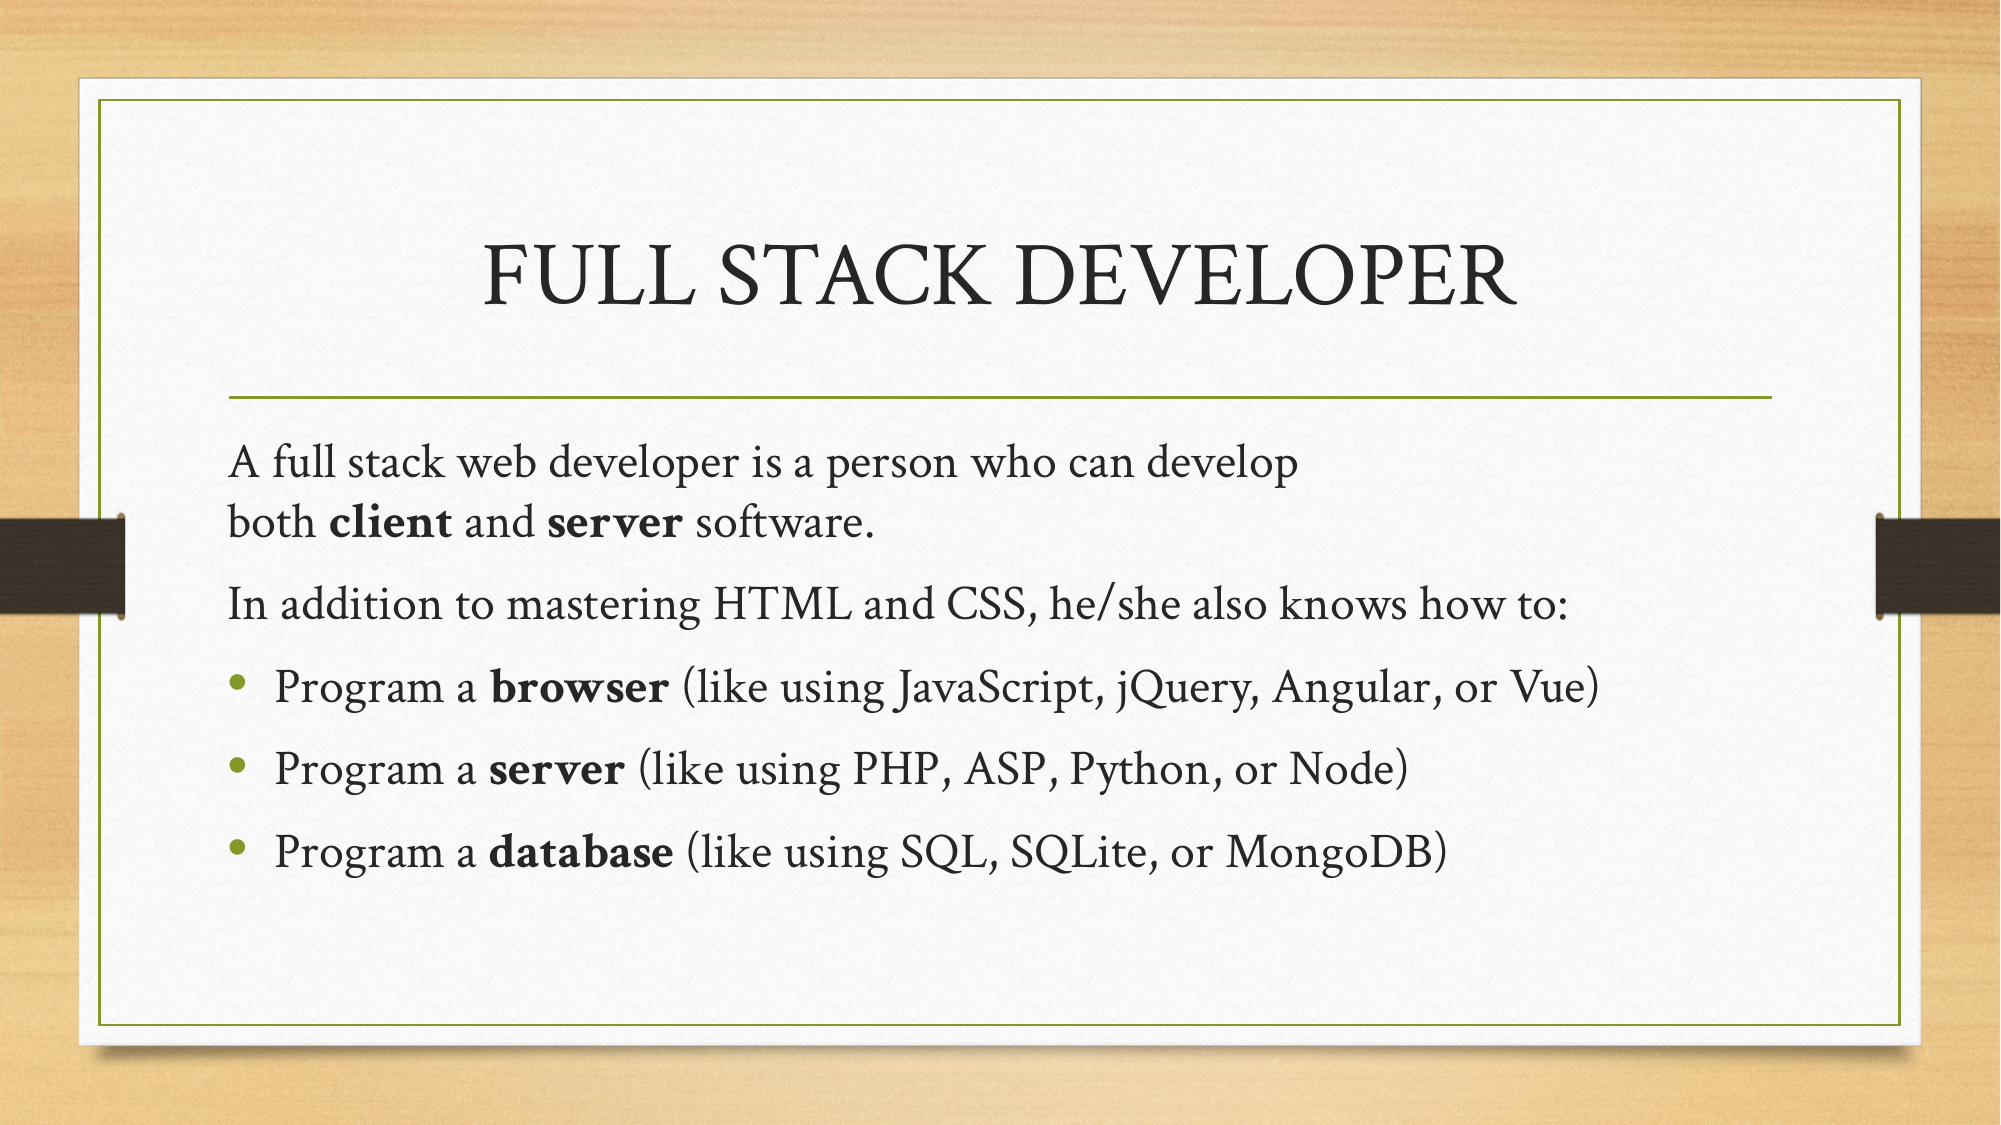

# FULL STACK DEVELOPER
A full stack web developer is a person who can develop both client and server software.
In addition to mastering HTML and CSS, he/she also knows how to:
Program a browser (like using JavaScript, jQuery, Angular, or Vue)
Program a server (like using PHP, ASP, Python, or Node)
Program a database (like using SQL, SQLite, or MongoDB)